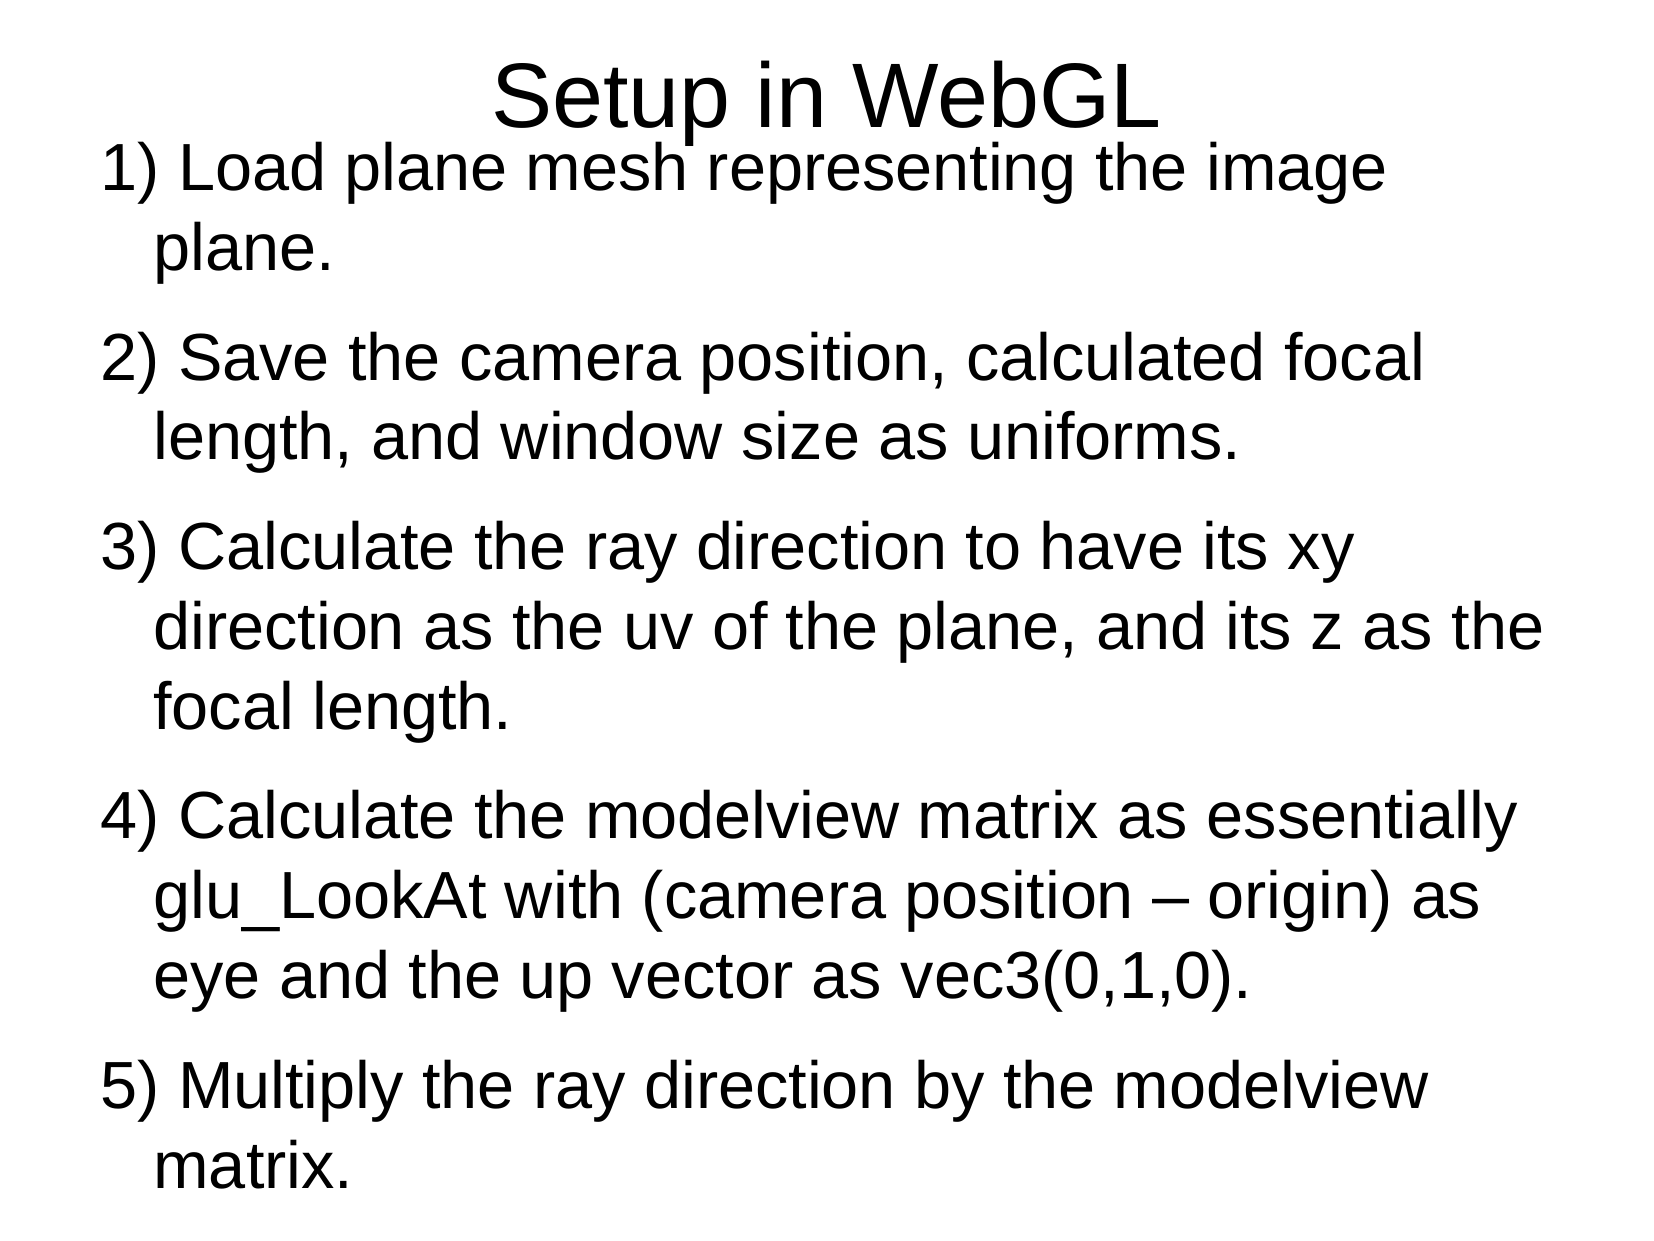

Setup in WebGL
 Load plane mesh representing the image plane.
 Save the camera position, calculated focal length, and window size as uniforms.
 Calculate the ray direction to have its xy direction as the uv of the plane, and its z as the focal length.
 Calculate the modelview matrix as essentially glu_LookAt with (camera position – origin) as eye and the up vector as vec3(0,1,0).
 Multiply the ray direction by the modelview matrix.
 Shoot the ray into the scene.